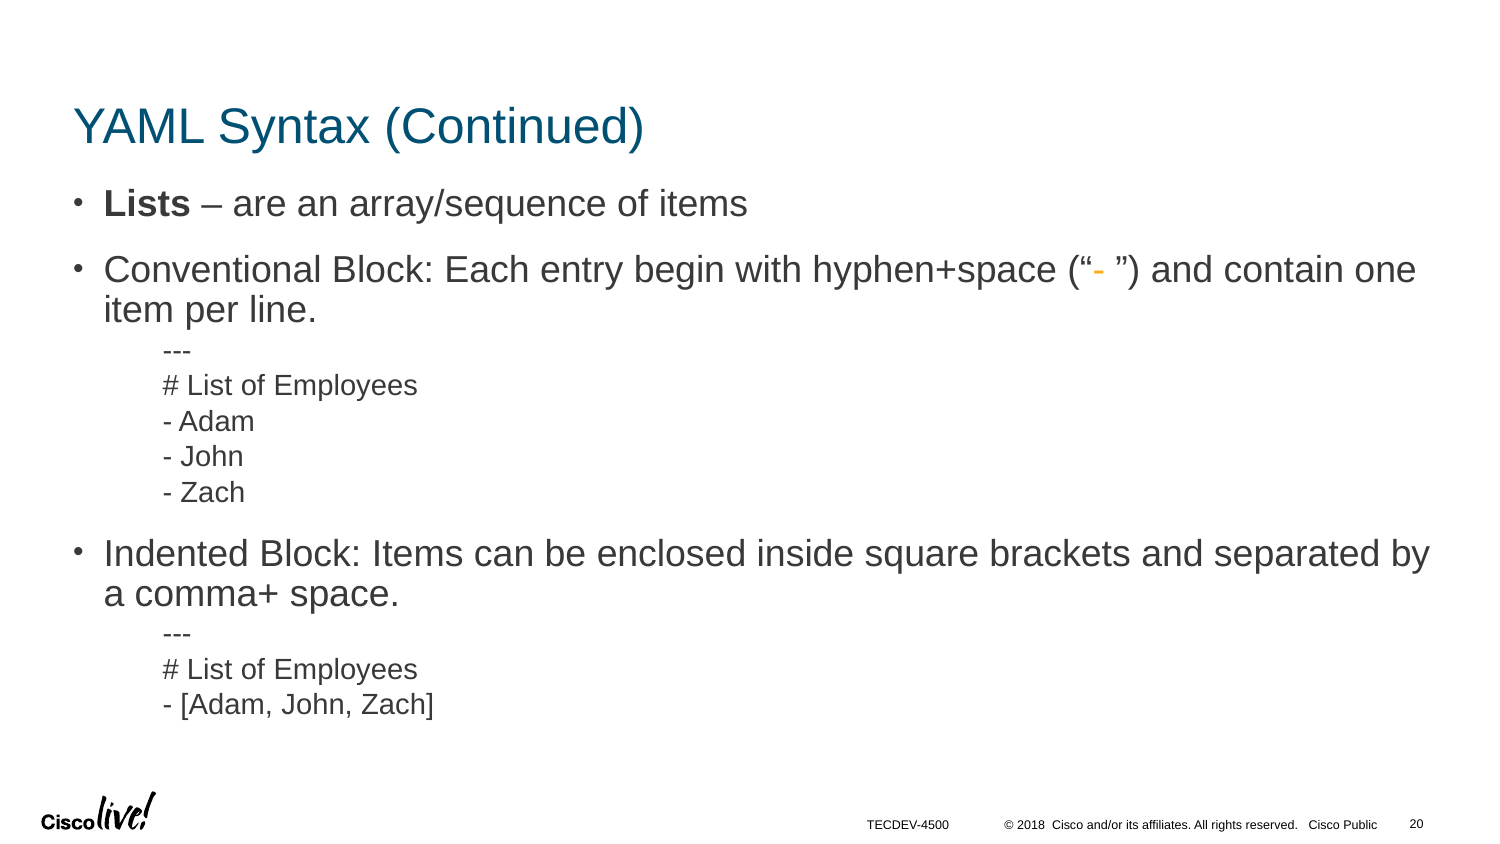

# YAML Syntax (Continued)
Lists – are an array/sequence of items
Conventional Block: Each entry begin with hyphen+space (“- ”) and contain one item per line.
---
# List of Employees
- Adam
- John
- Zach
Indented Block: Items can be enclosed inside square brackets and separated by a comma+ space.
---
# List of Employees
- [Adam, John, Zach]

20
TECDEV-4500